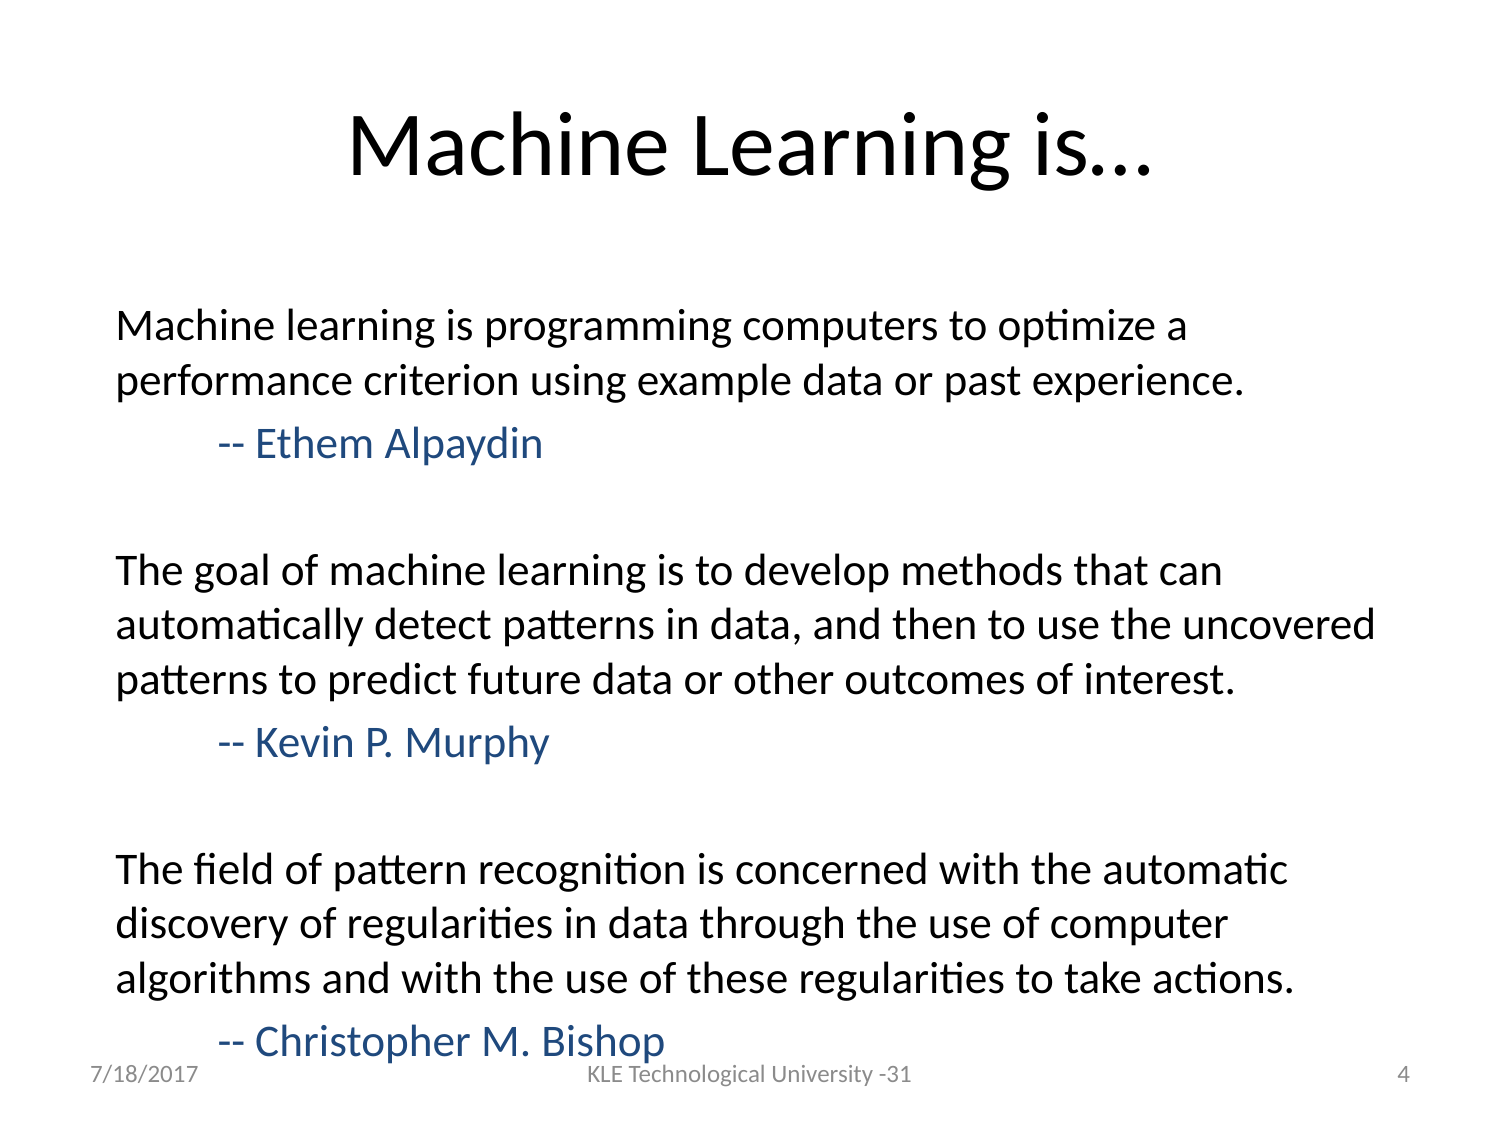

# Machine Learning is…
Machine learning is programming computers to optimize a performance criterion using example data or past experience.
					-- Ethem Alpaydin

The goal of machine learning is to develop methods that can automatically detect patterns in data, and then to use the uncovered patterns to predict future data or other outcomes of interest.
					-- Kevin P. Murphy

The field of pattern recognition is concerned with the automatic discovery of regularities in data through the use of computer algorithms and with the use of these regularities to take actions.
					-- Christopher M. Bishop

7/18/2017
KLE Technological University -31
4